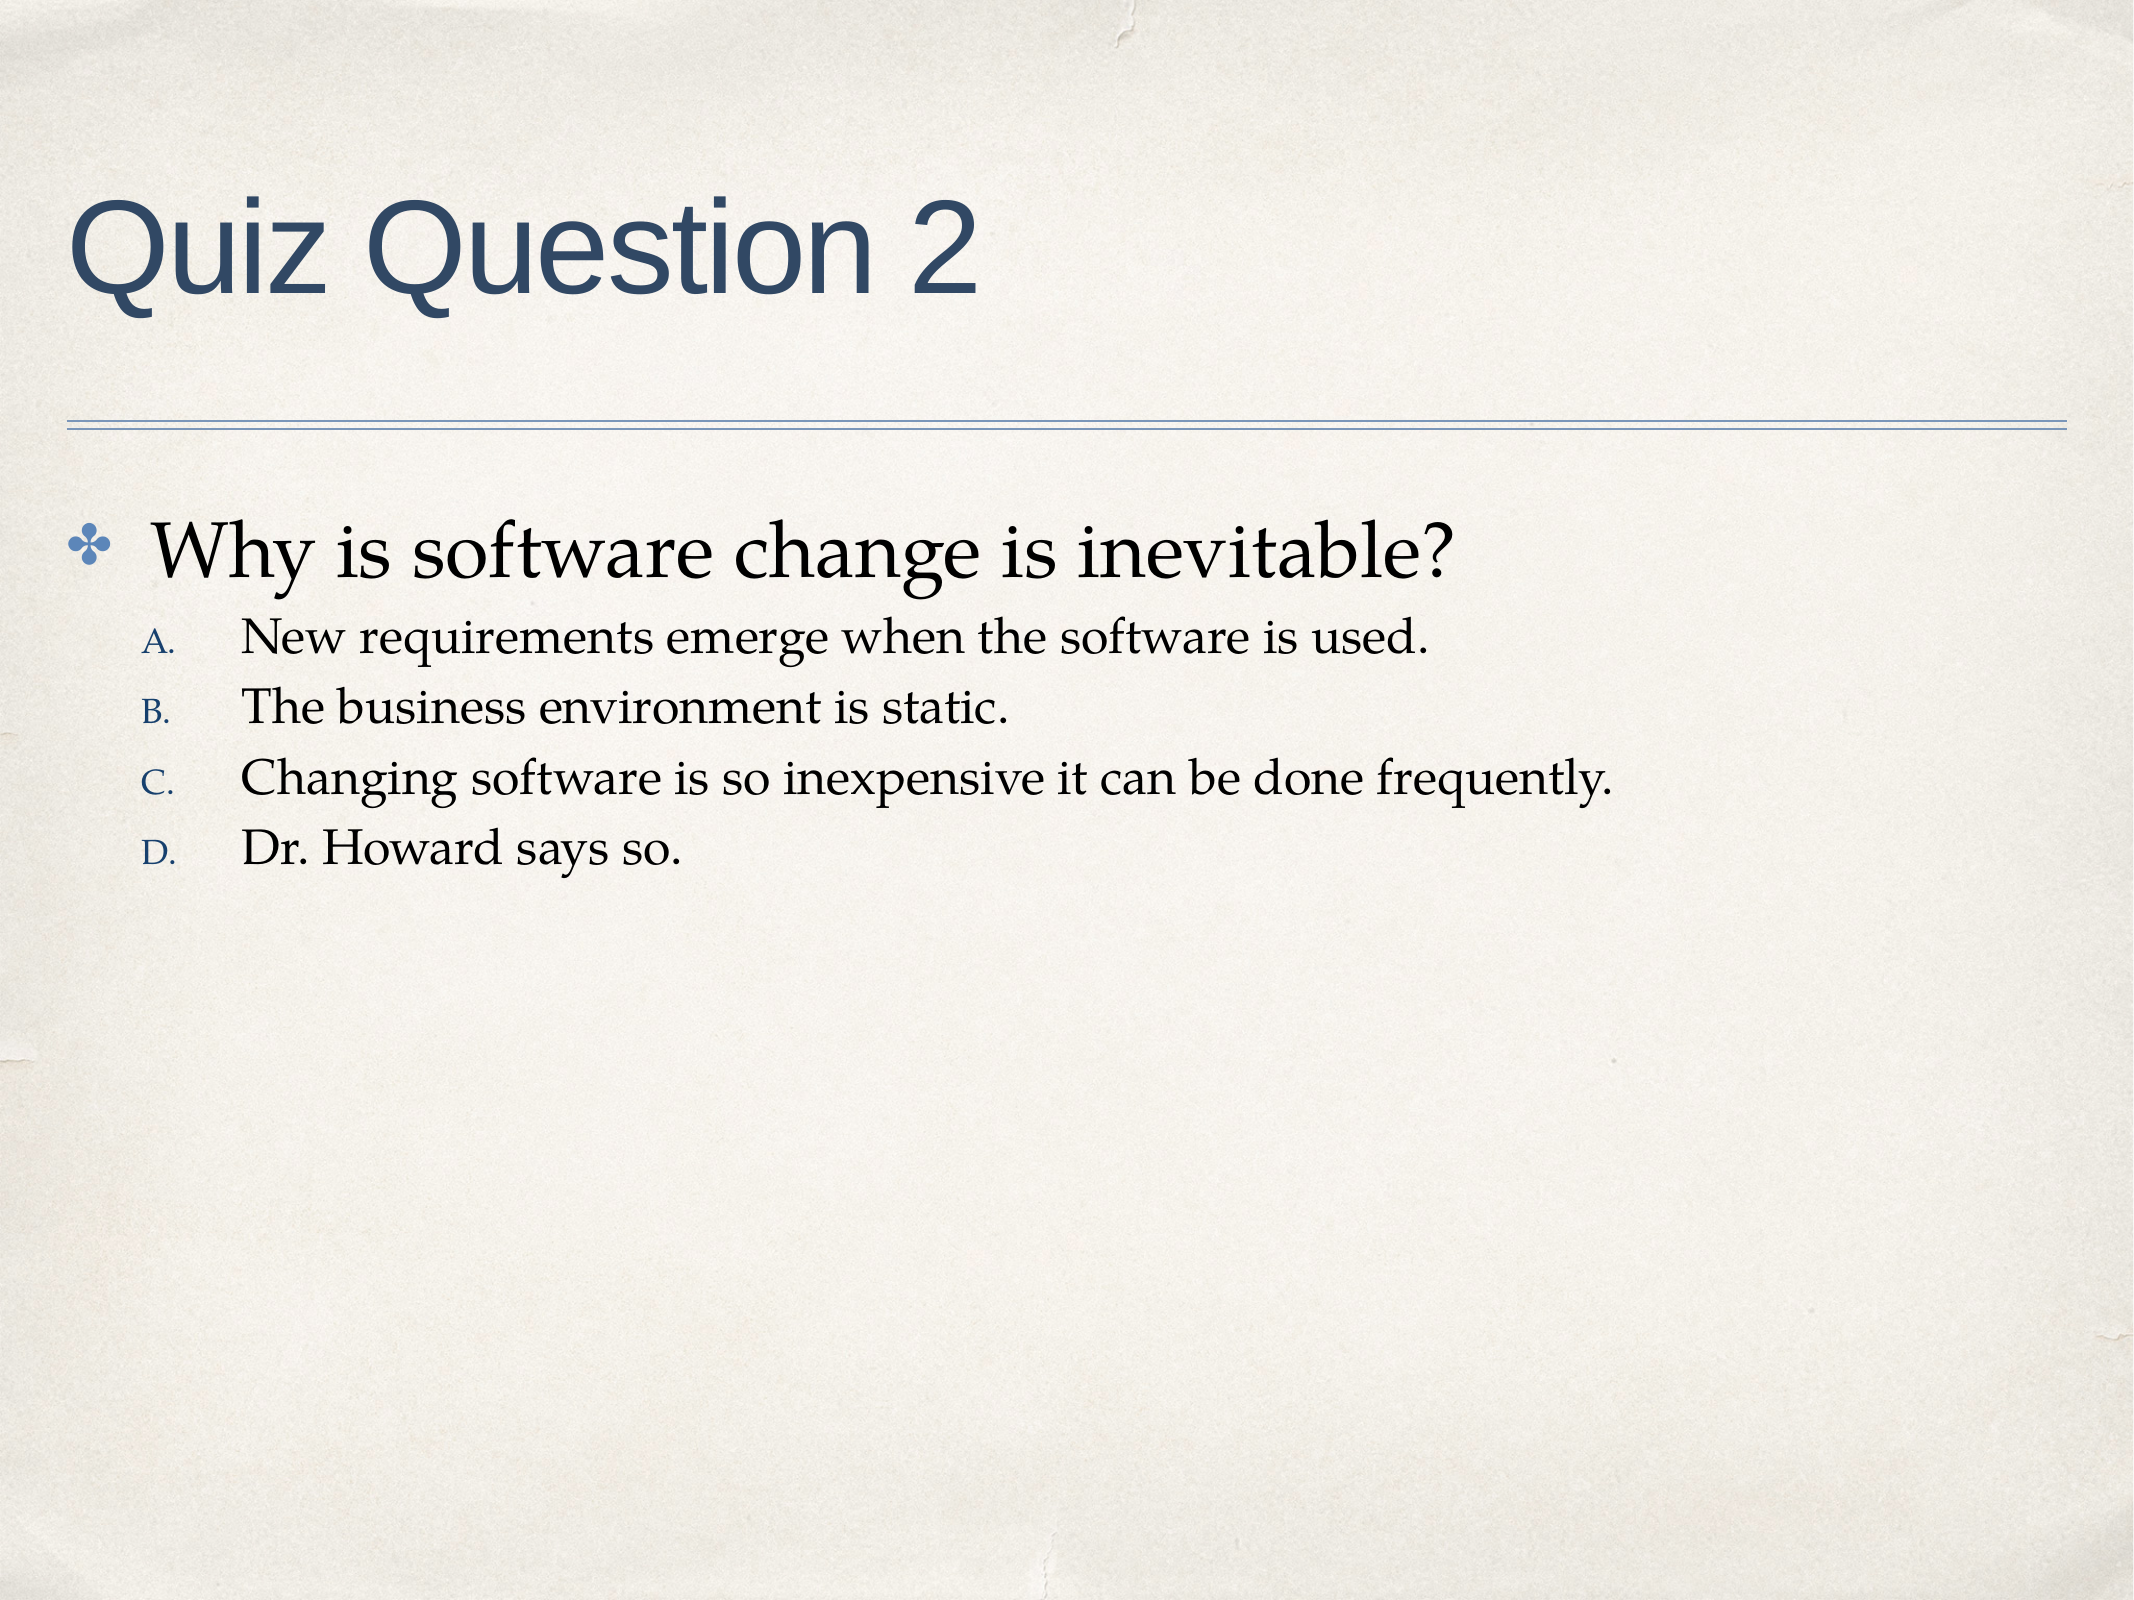

# Quiz Question 2
Why is software change is inevitable?
New requirements emerge when the software is used.
The business environment is static.
Changing software is so inexpensive it can be done frequently.
Dr. Howard says so.